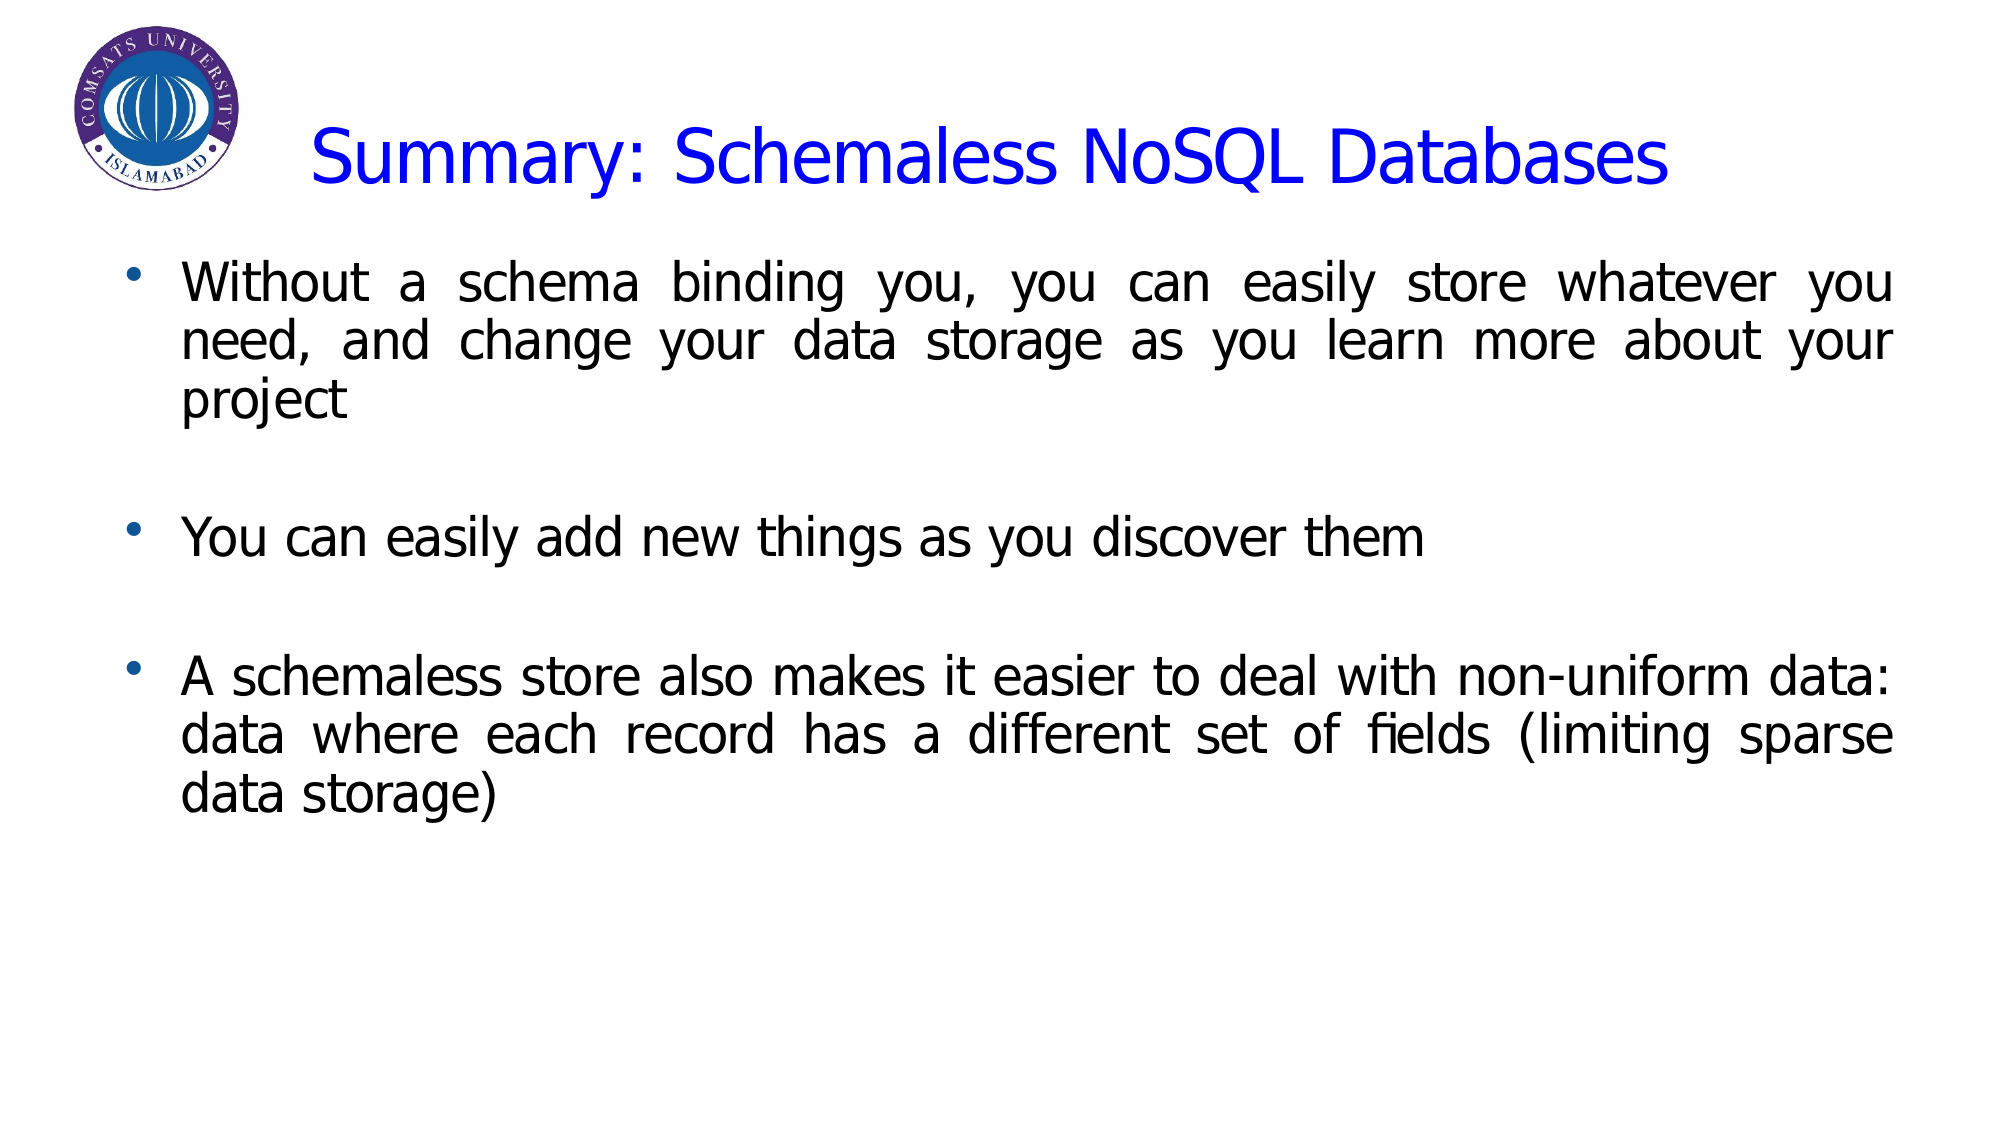

# Summary: Schemaless NoSQL Databases
Without a schema binding you, you can easily store whatever you need, and change your data storage as you learn more about your project

You can easily add new things as you discover them

A schemaless store also makes it easier to deal with non-uniform data: data where each record has a different set of fields (limiting sparse data storage)